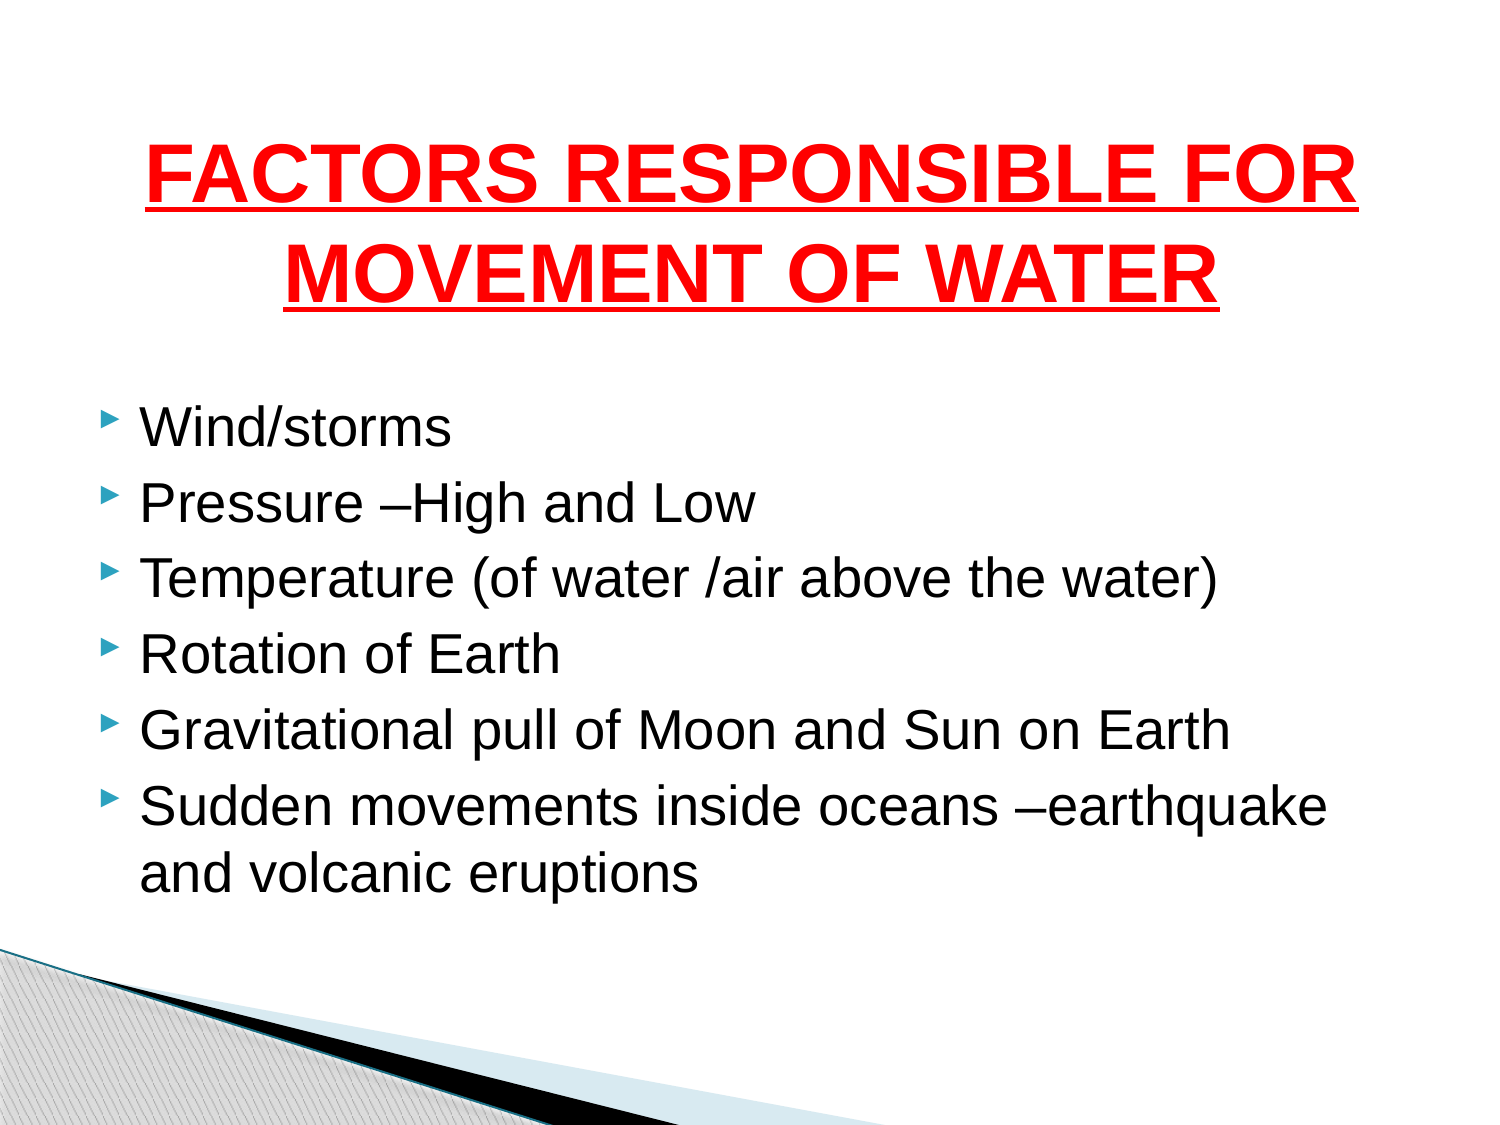

# FACTORS RESPONSIBLE FOR MOVEMENT OF WATER
Wind/storms
Pressure –High and Low
Temperature (of water /air above the water)
Rotation of Earth
Gravitational pull of Moon and Sun on Earth
Sudden movements inside oceans –earthquake and volcanic eruptions